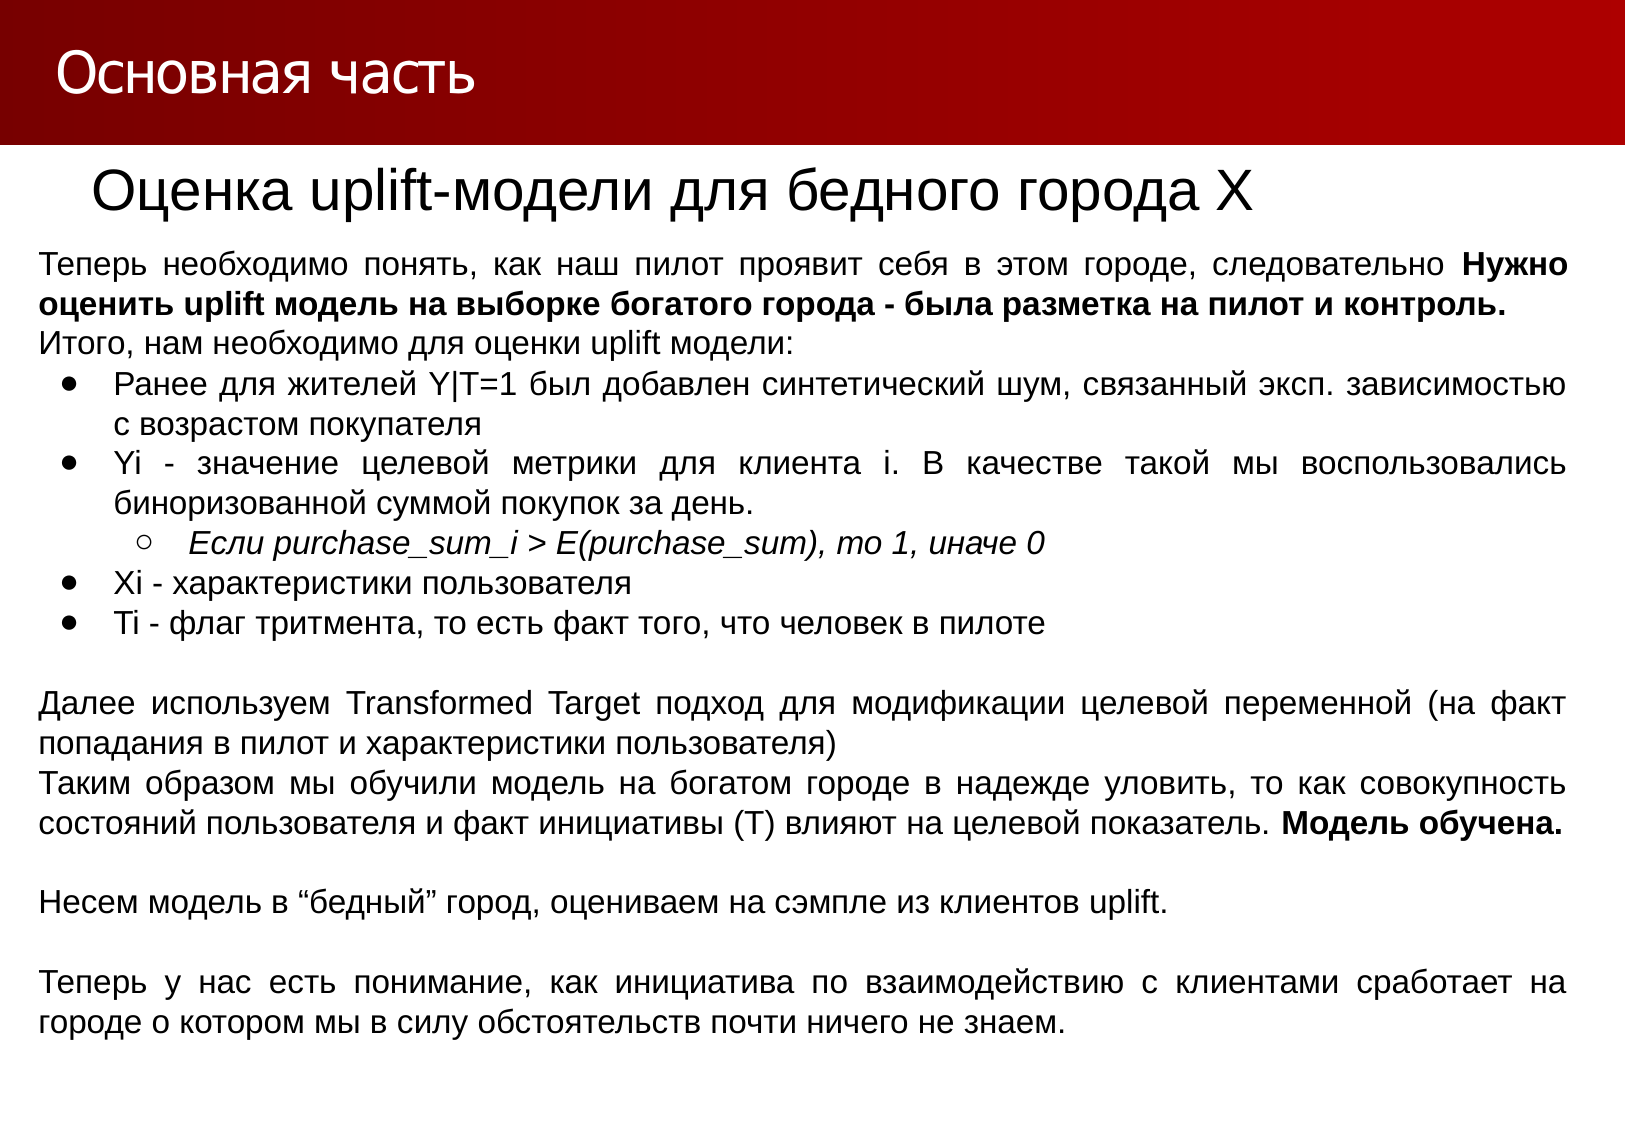

Основная часть

Оценка uplift-модели для бедного города X

Теперь необходимо понять, как наш пилот проявит себя в этом городе, следовательно Нужно оценить uplift модель на выборке богатого города - была разметка на пилот и контроль.
Итого, нам необходимо для оценки uplift модели:
Ранее для жителей Y|T=1 был добавлен синтетический шум, связанный эксп. зависимостью с возрастом покупателя
Yi - значение целевой метрики для клиента i. В качестве такой мы воспользовались биноризованной суммой покупок за день.
Если purchase_sum_i > E(purchase_sum), то 1, иначе 0
Xi - характеристики пользователя
Ti - флаг тритмента, то есть факт того, что человек в пилоте

Далее используем Transformed Target подход для модификации целевой переменной (на факт попадания в пилот и характеристики пользователя)
Таким образом мы обучили модель на богатом городе в надежде уловить, то как совокупность состояний пользователя и факт инициативы (T) влияют на целевой показатель. Модель обучена.

Несем модель в “бедный” город, оцениваем на сэмпле из клиентов uplift.

Теперь у нас есть понимание, как инициатива по взаимодействию с клиентами сработает на городе о котором мы в силу обстоятельств почти ничего не знаем.